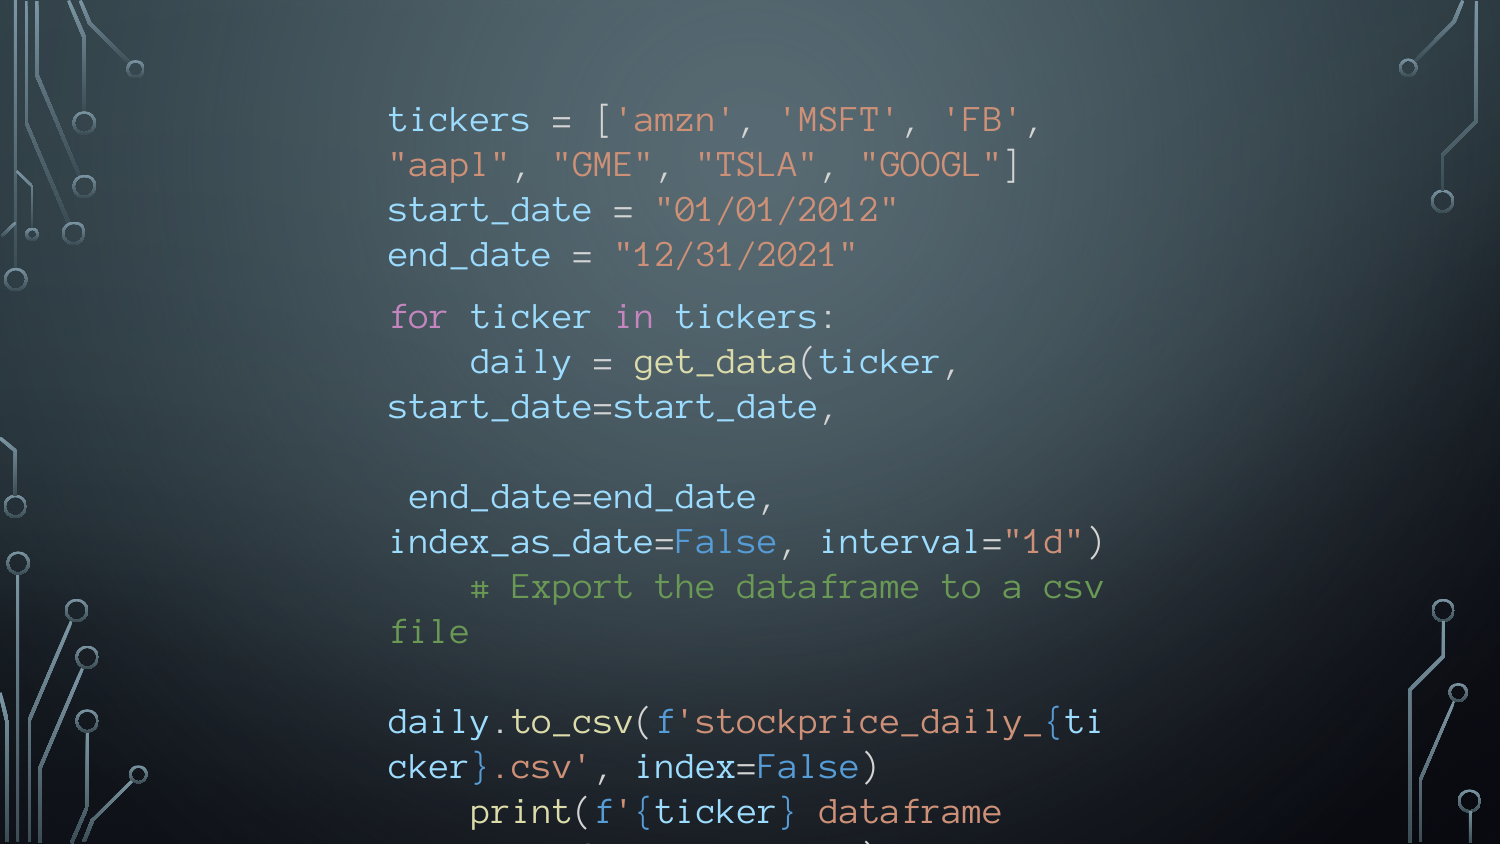

#
tickers = ['amzn', 'MSFT', 'FB', "aapl", "GME", "TSLA", "GOOGL"]
start_date = "01/01/2012"
end_date = "12/31/2021"
for ticker in tickers:
    daily = get_data(ticker, start_date=start_date,
                     end_date=end_date, index_as_date=False, interval="1d")
    # Export the dataframe to a csv file
    daily.to_csv(f'stockprice_daily_{ticker}.csv', index=False)
    print(f'{ticker} dataframe and .csv file created.')